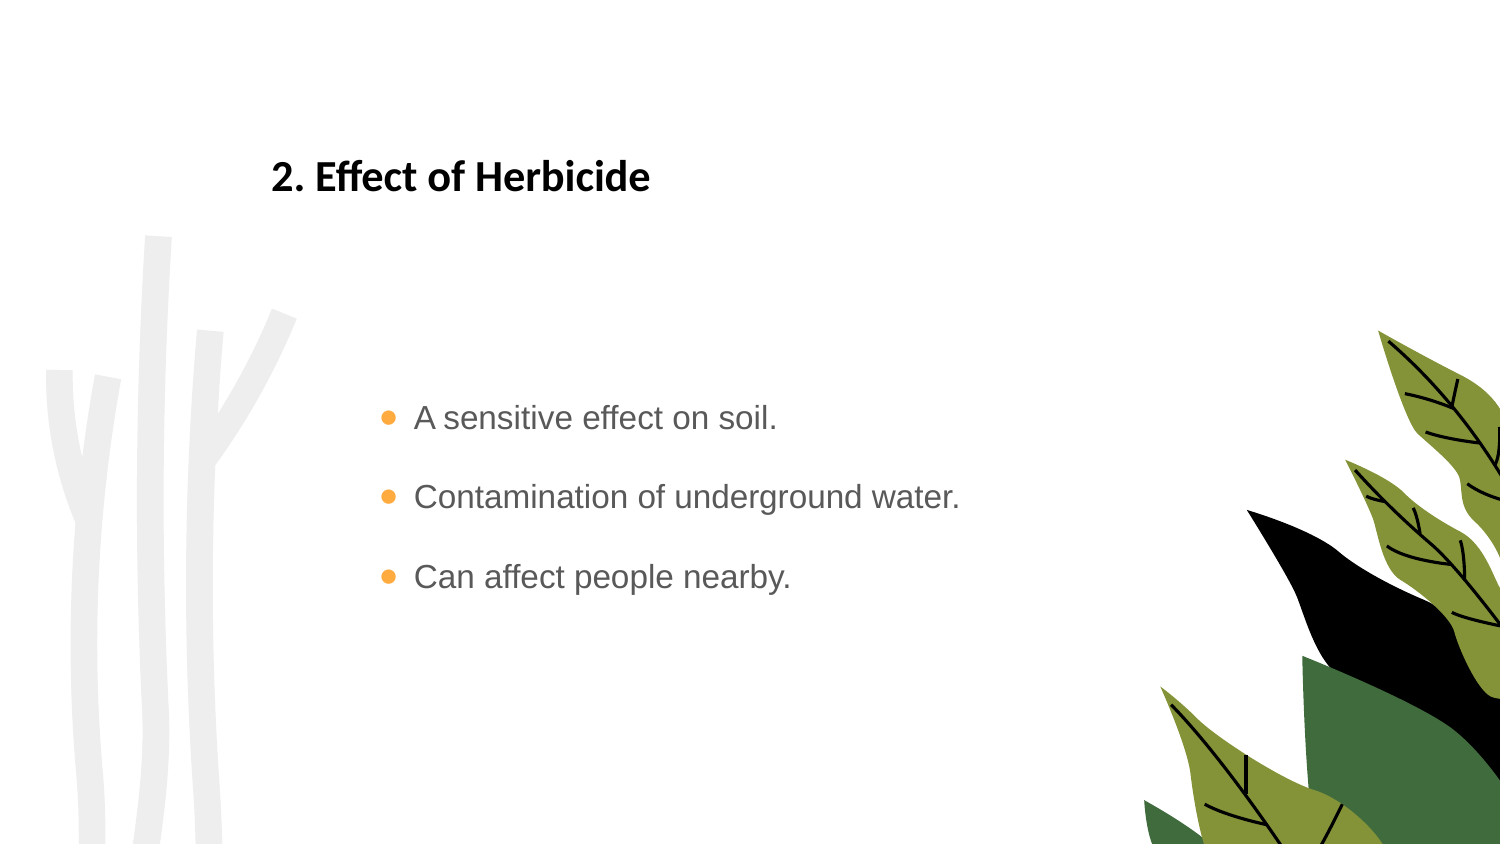

# 2. Effect of Herbicide

A sensitive effect on soil.
Contamination of underground water.
Can affect people nearby.